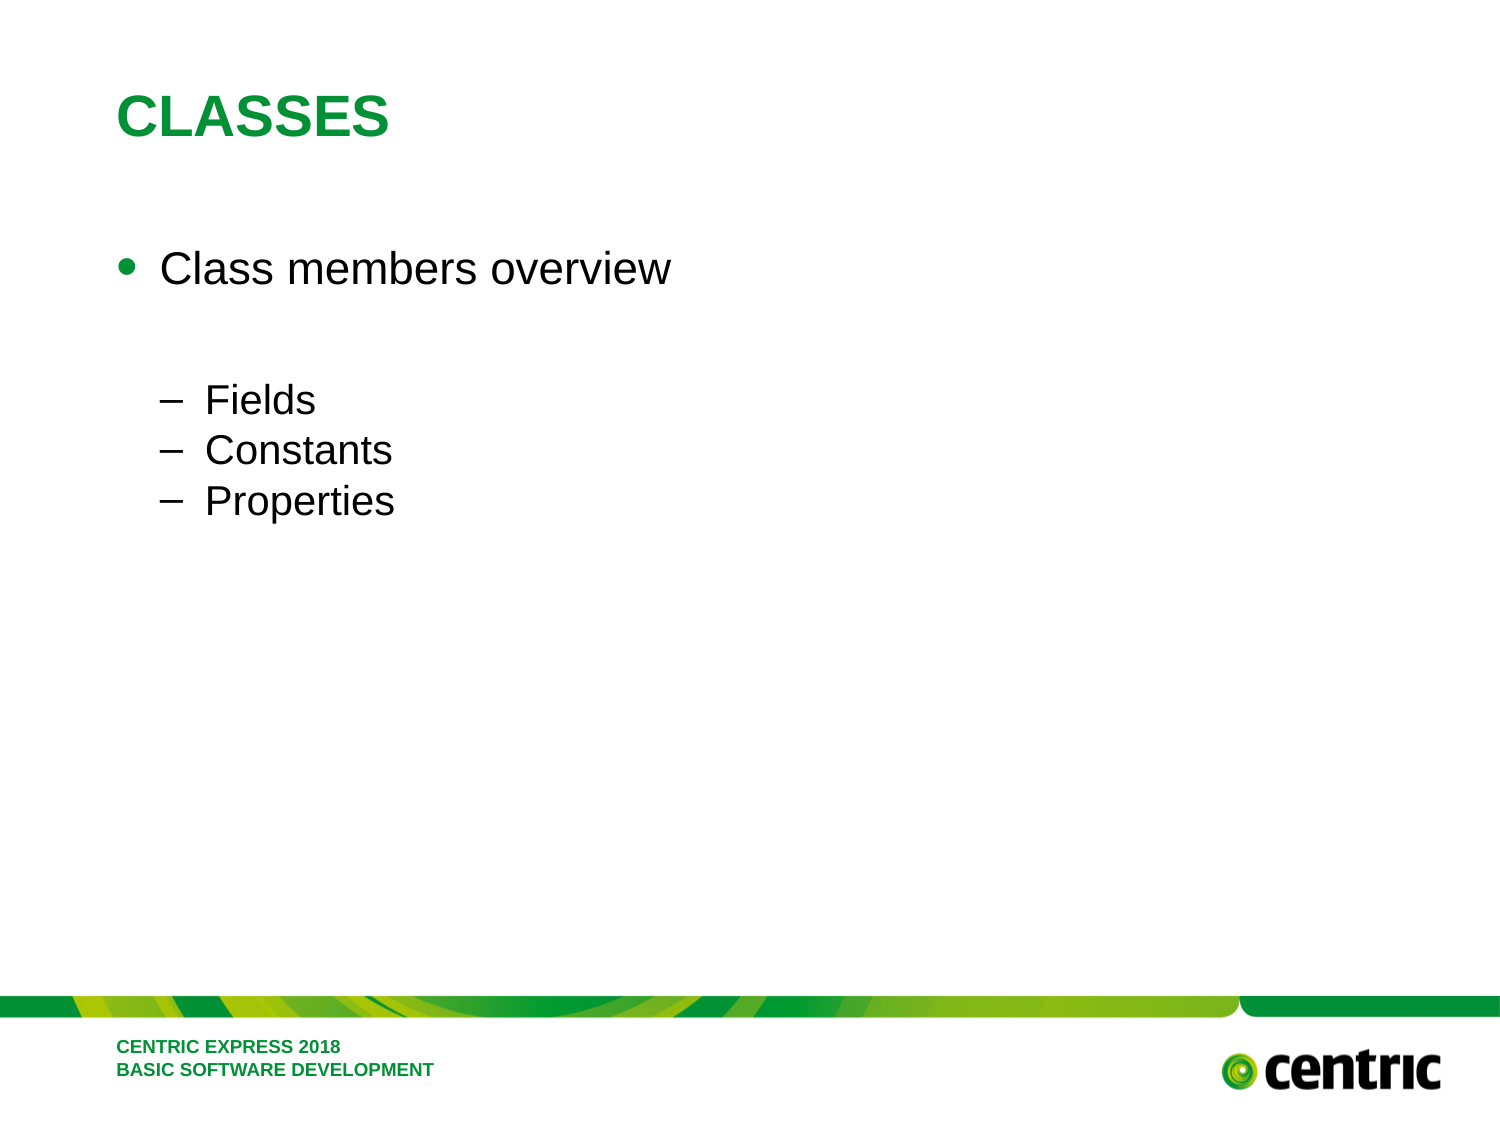

# Classes
Class members overview

Fields
Constants
Properties

CENTRIC EXPRESS 2018                               BASIC SOFTWARE DEVELOPMENT
February 26, 2018